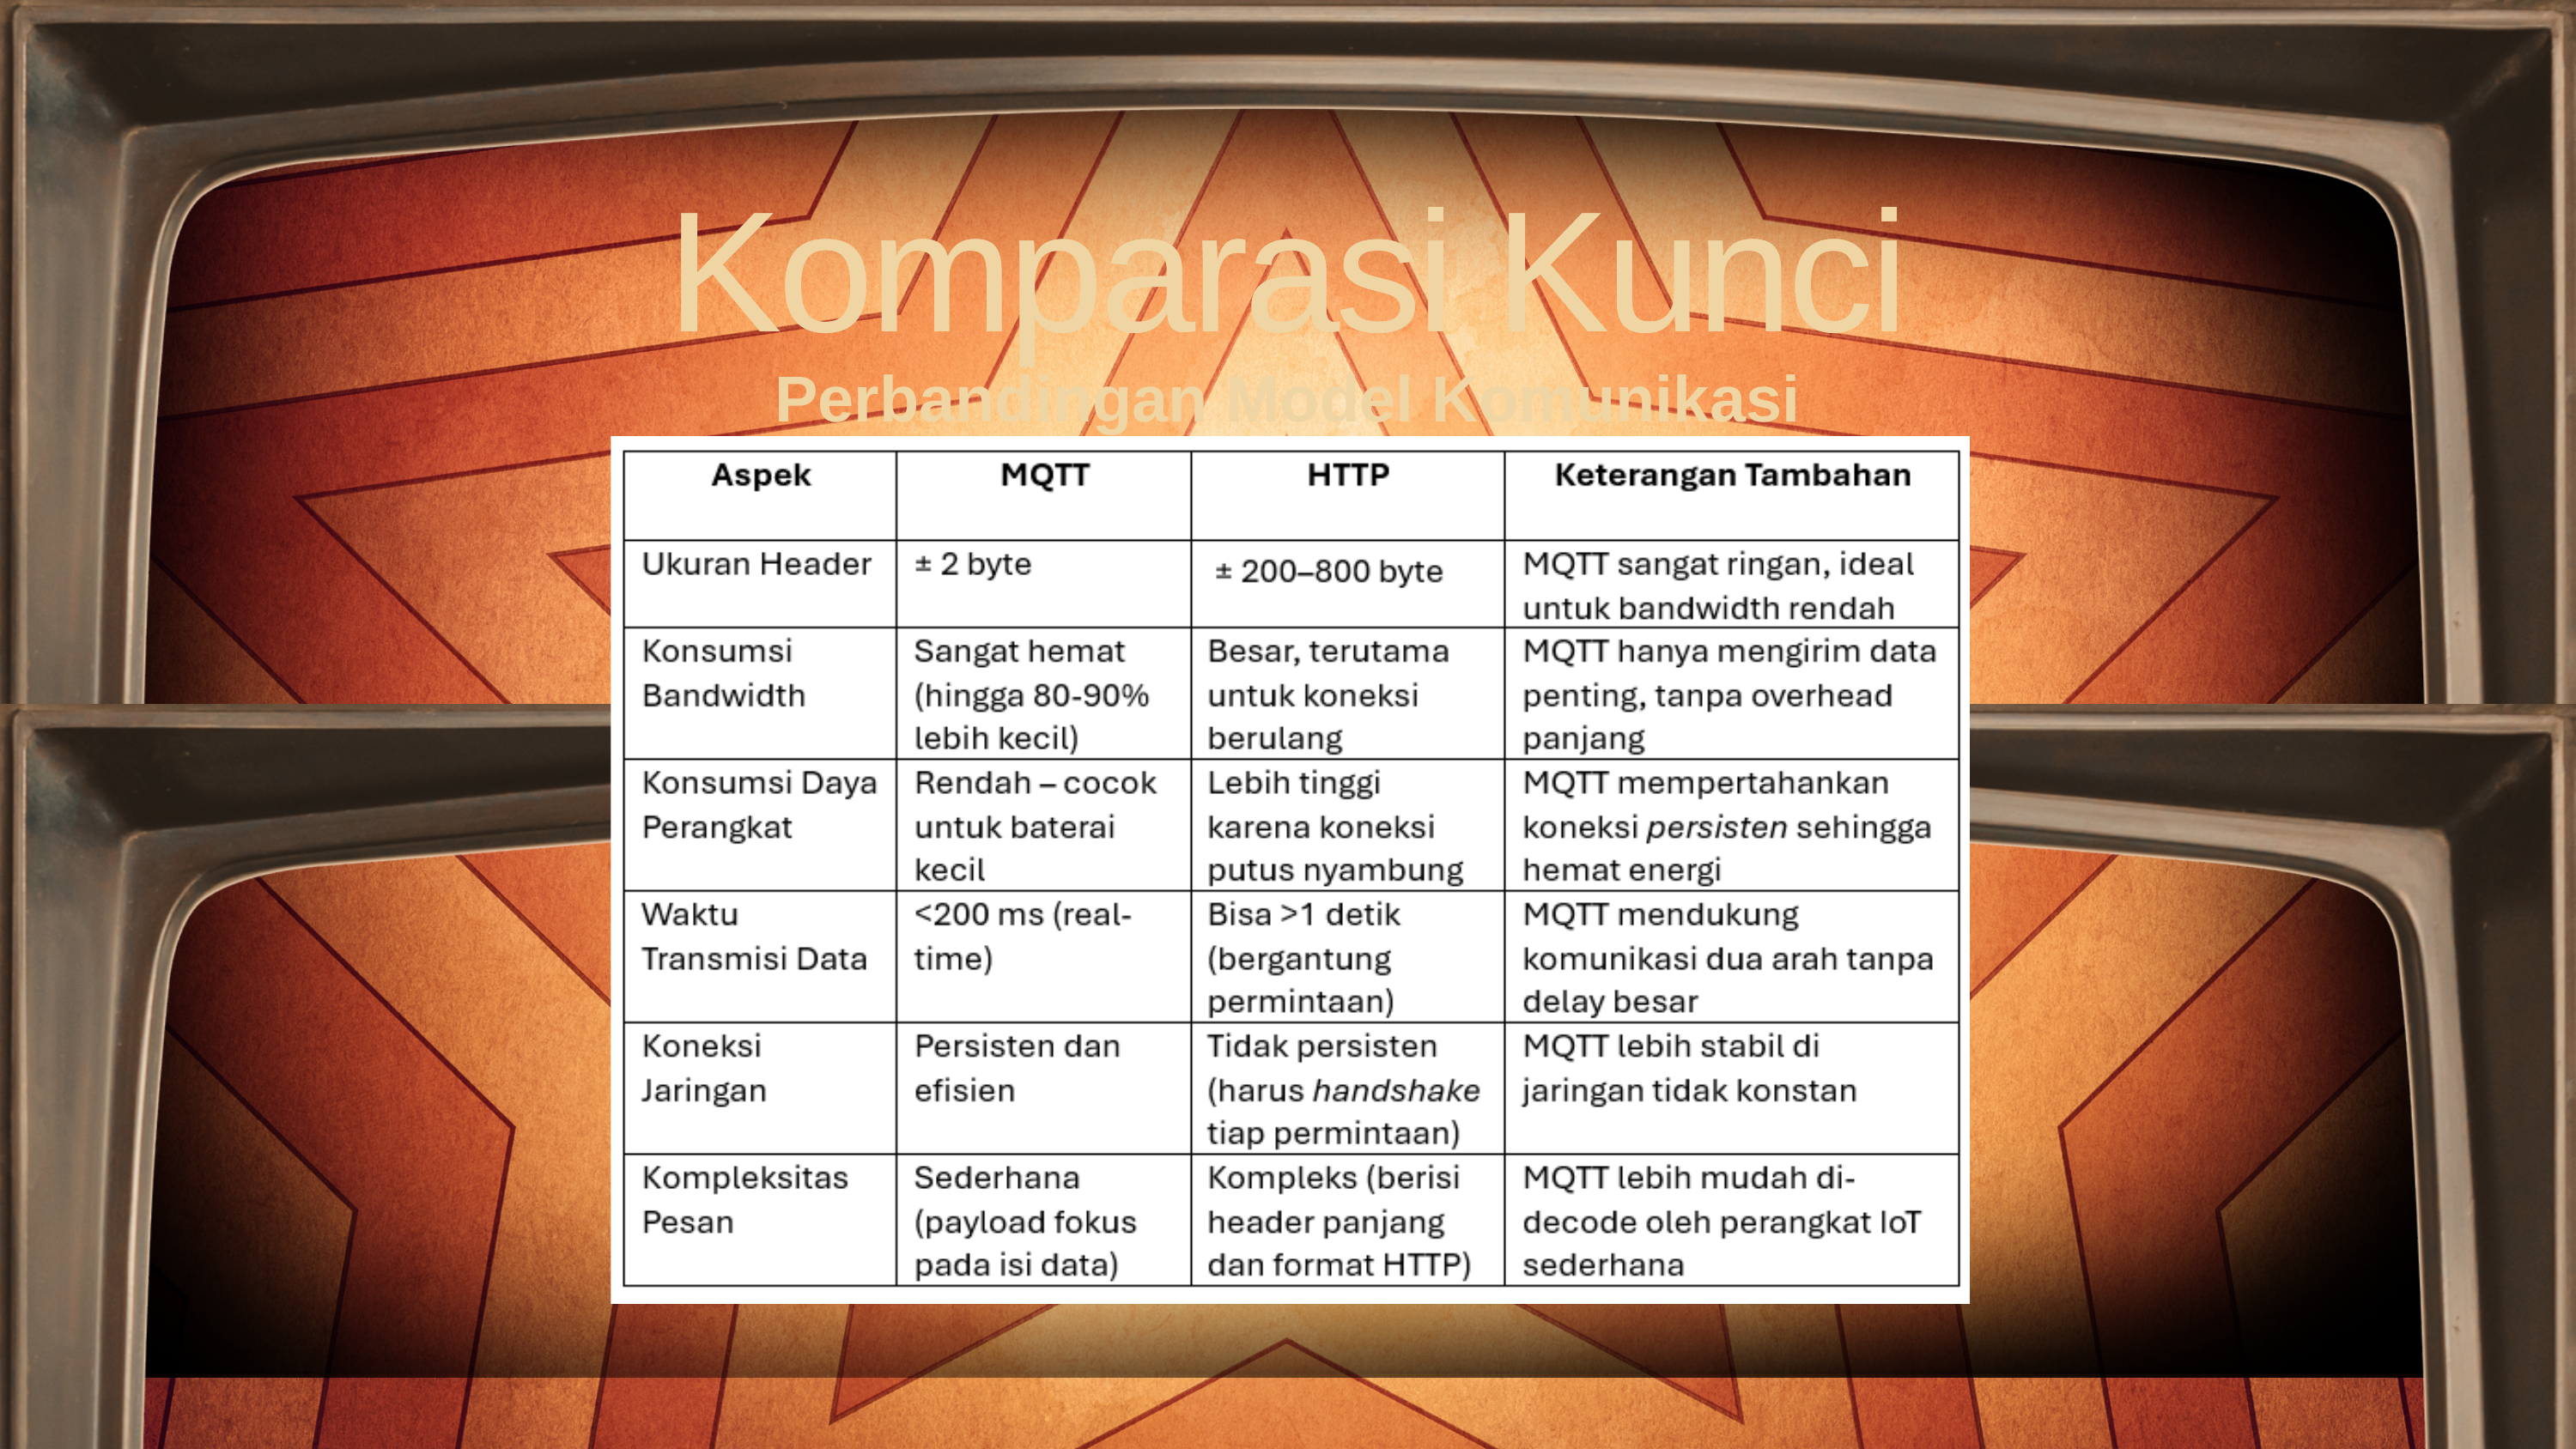

Komparasi Kunci
Komparasi Kunci
Perbandingan Model Komunikasi